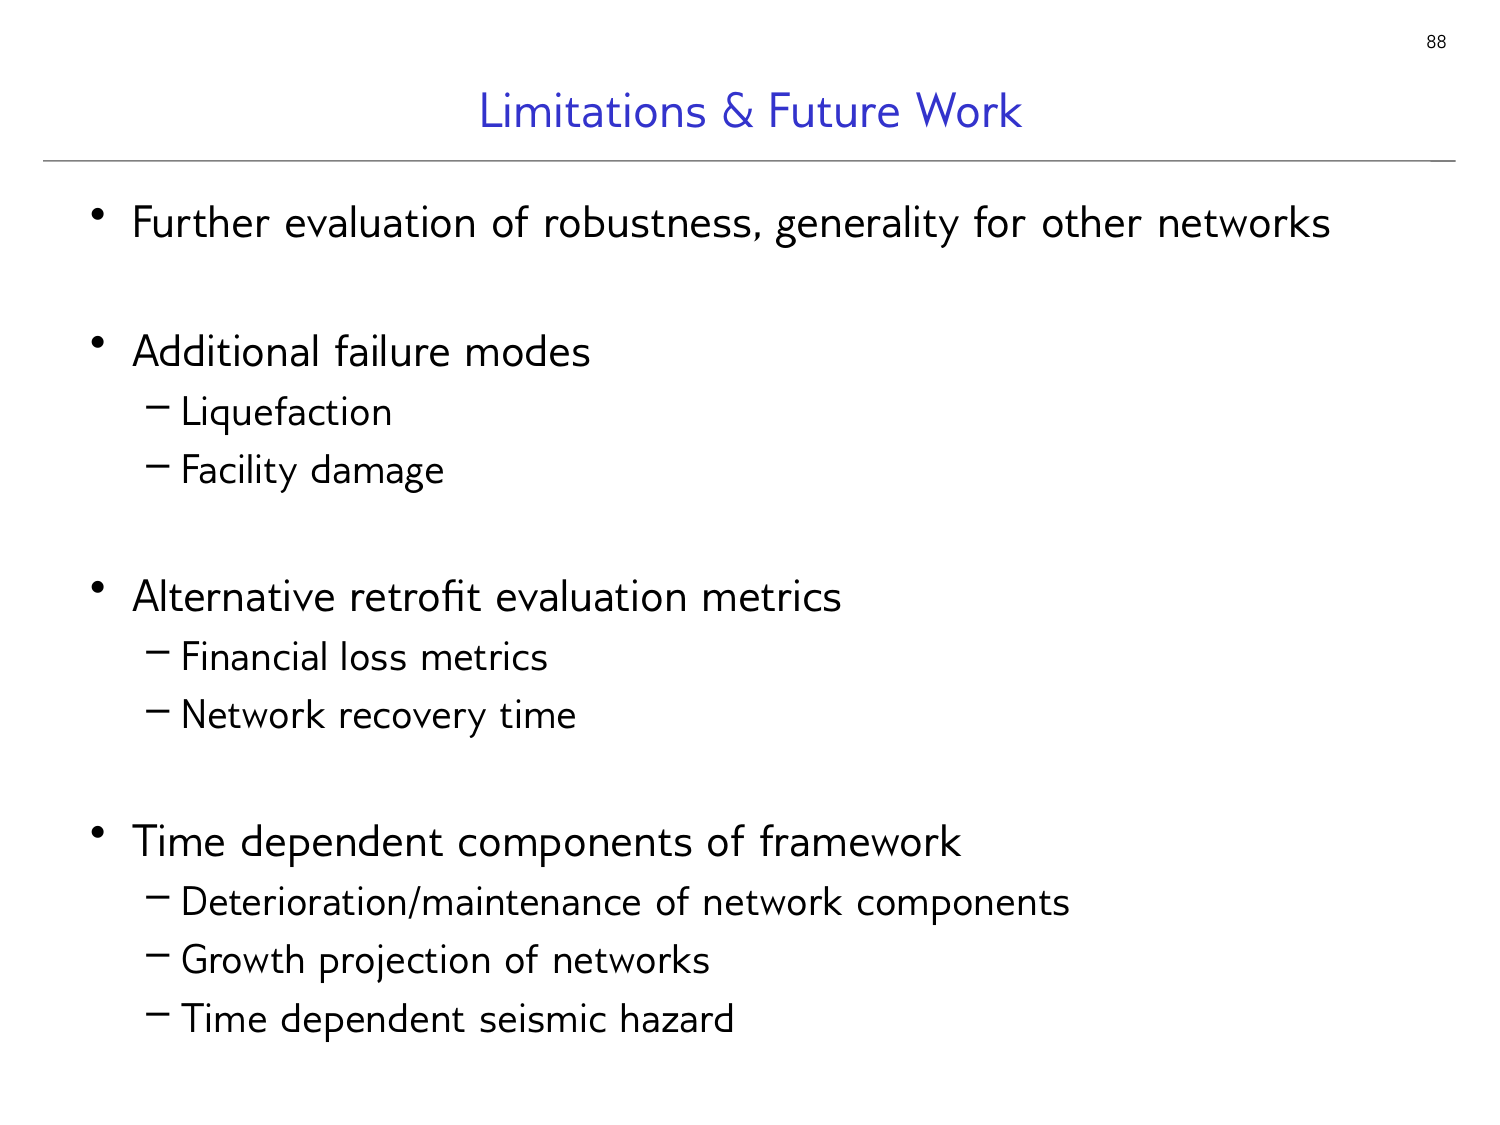

# Limitations & Future Work
Further evaluation of robustness, generality for other networks

Additional failure modes
Liquefaction
Facility damage

Alternative retrofit evaluation metrics
Financial loss metrics
Network recovery time

Time dependent components of framework
Deterioration/maintenance of network components
Growth projection of networks
Time dependent seismic hazard